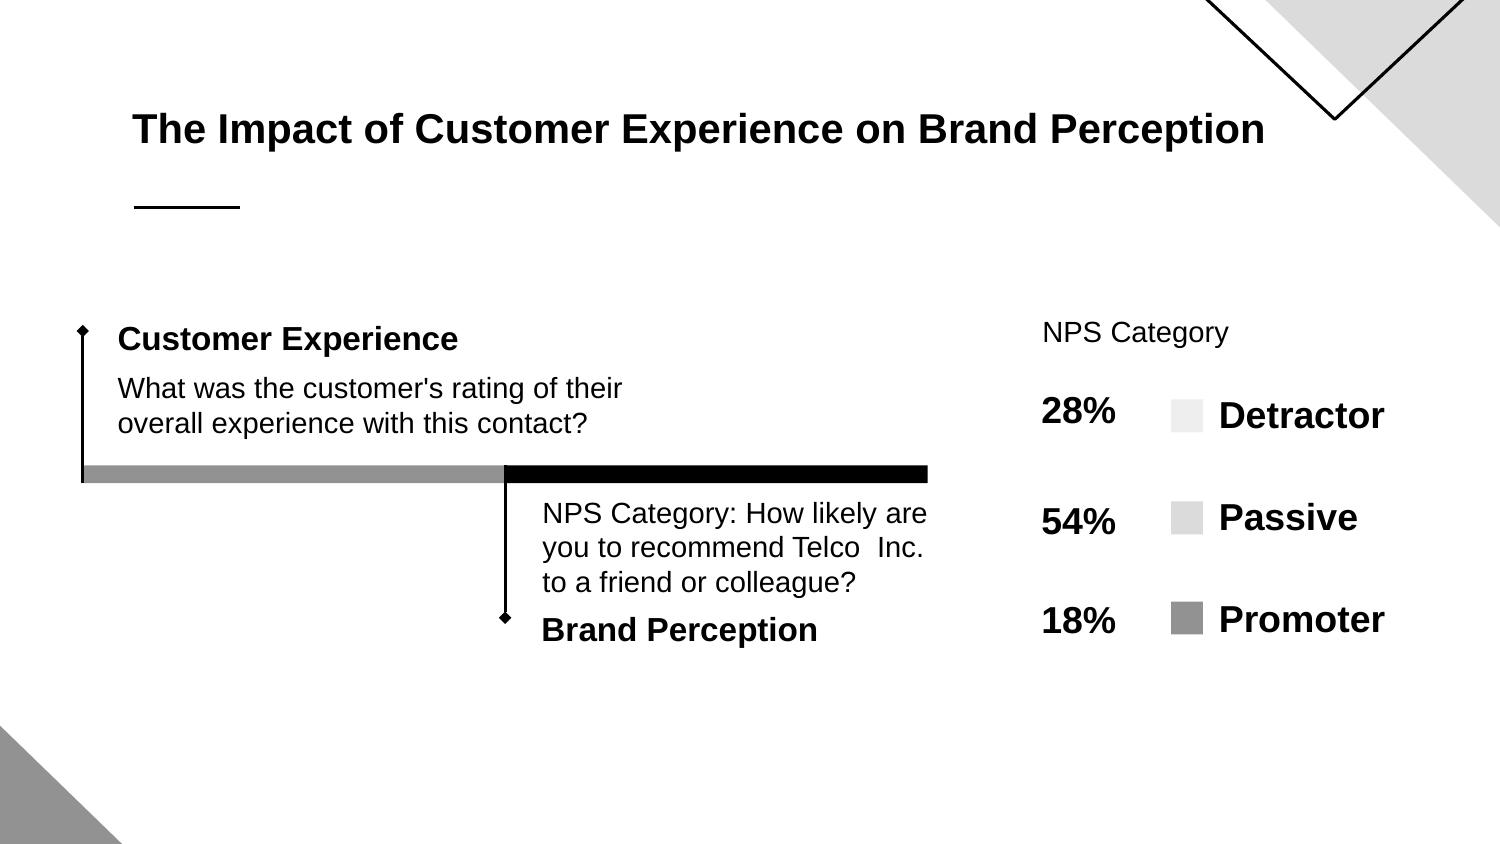

# The Impact of Customer Experience on Brand Perception
Customer Experience
NPS Category
What was the customer's rating of their overall experience with this contact?
28%
Detractor

Passive
NPS Category: How likely are you to recommend Telco  Inc. to a friend or colleague?
54%

Promoter
18%
Brand Perception